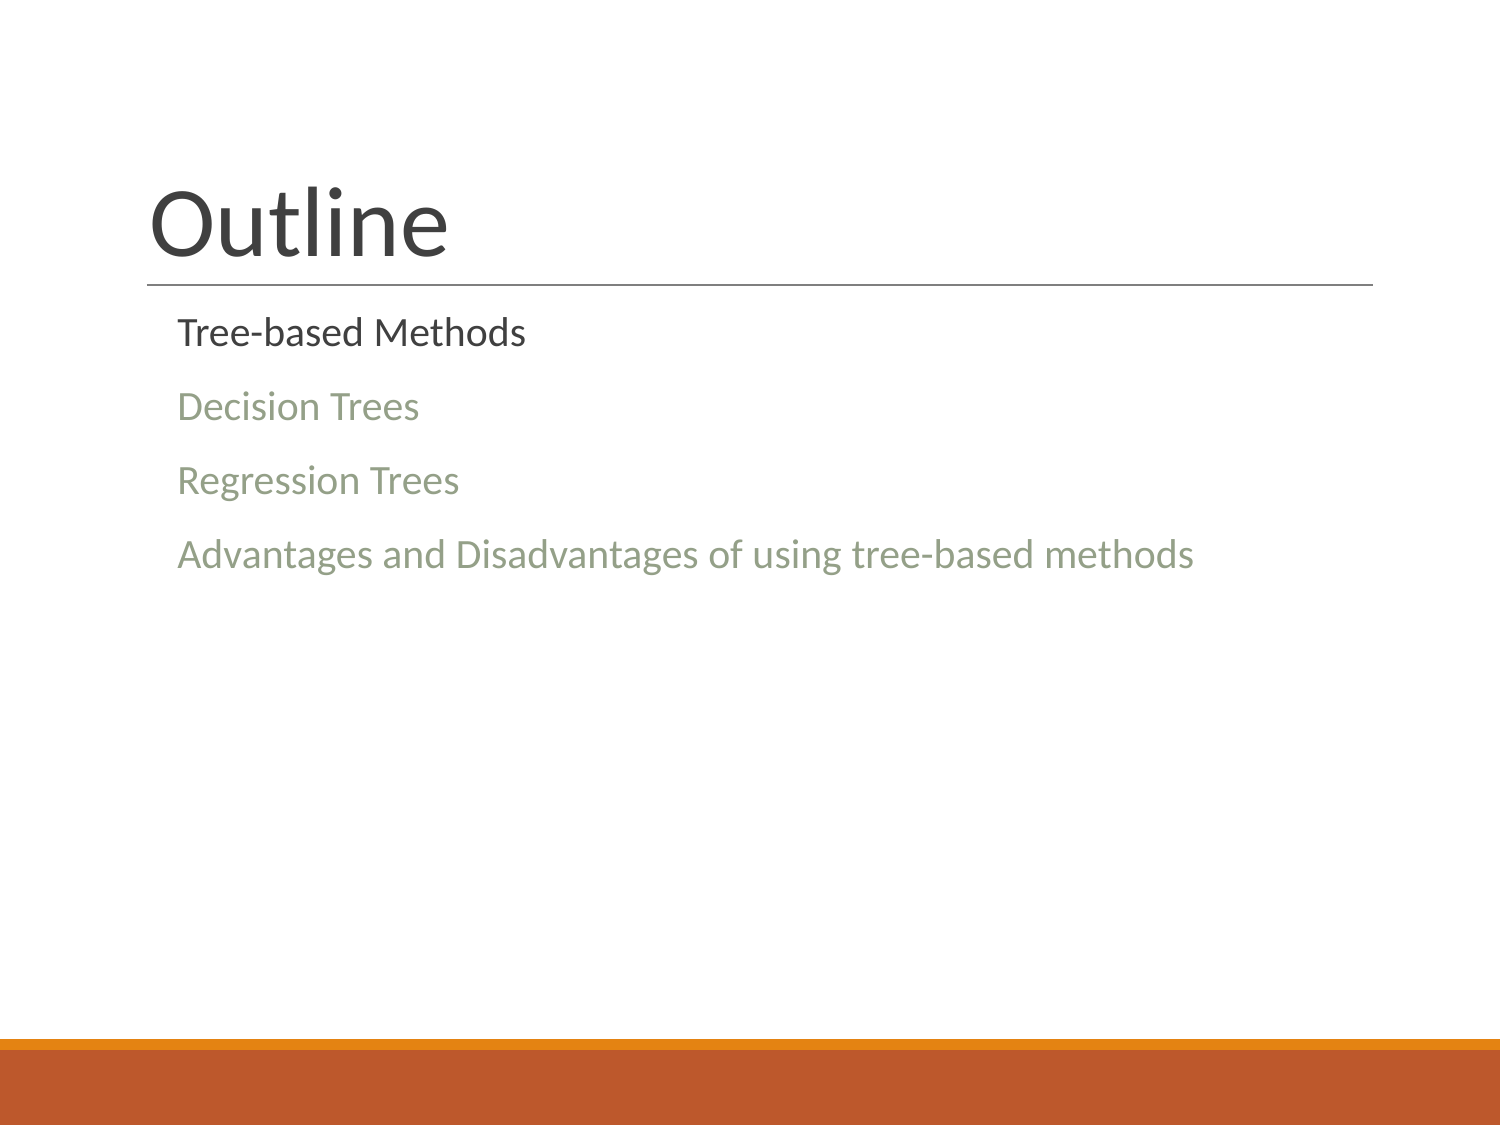

# Outline
Tree-based Methods
Decision Trees
Regression Trees
Advantages and Disadvantages of using tree-based methods